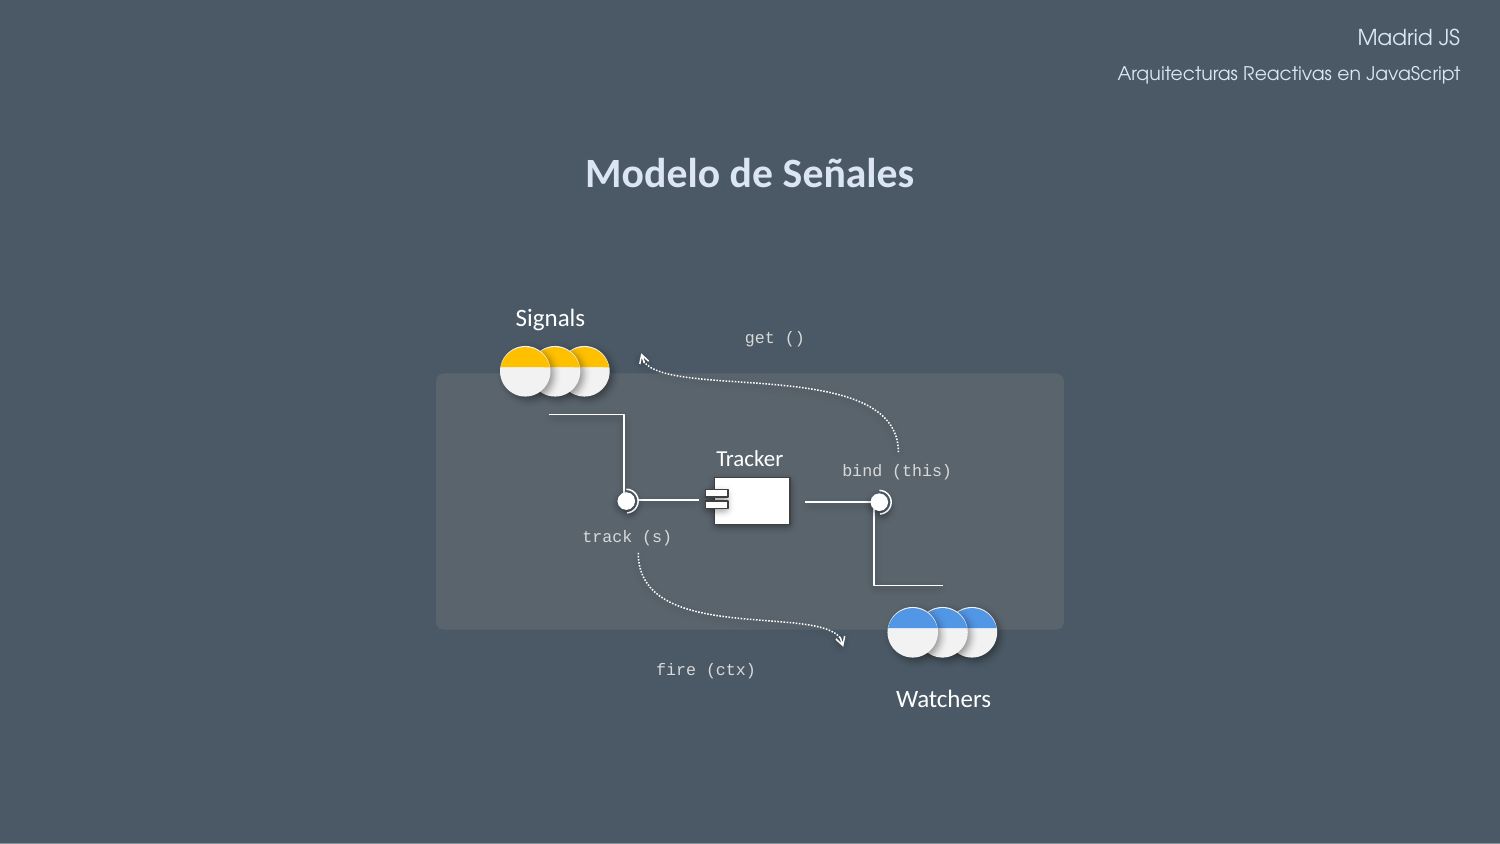

Modelo de Señales
Signals
get ()

Tracker
bind (this)

track (s)

fire (ctx)
Watchers